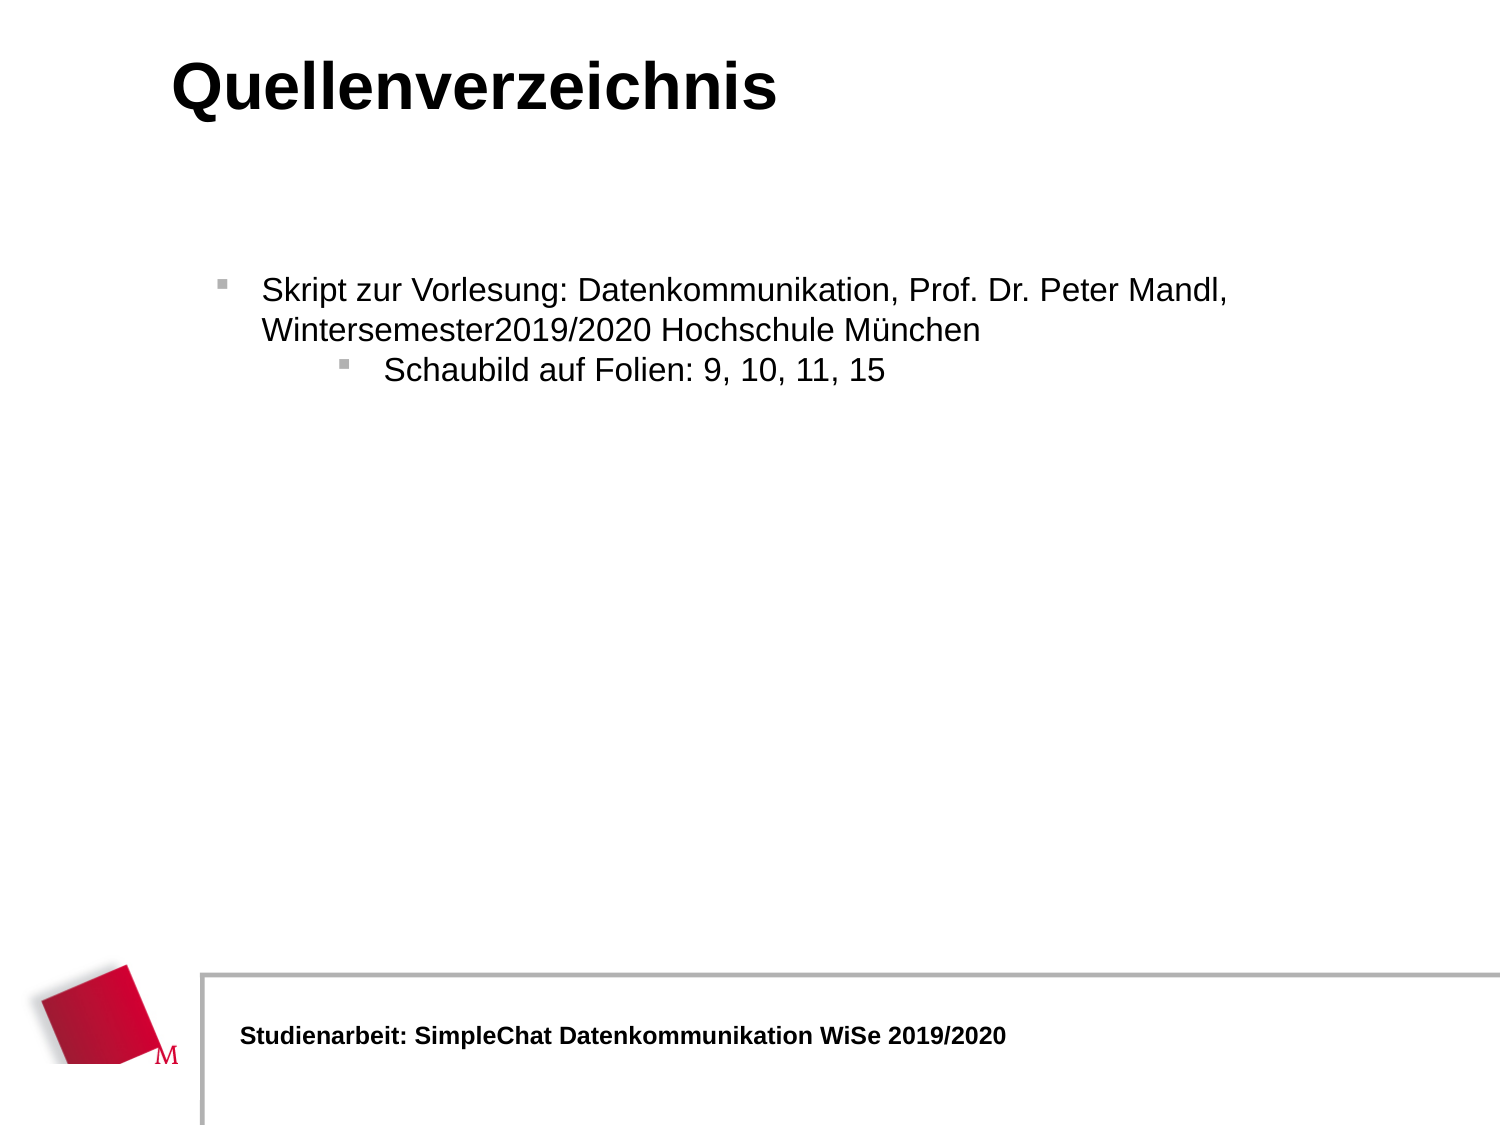

# Quellenverzeichnis
Skript zur Vorlesung: Datenkommunikation, Prof. Dr. Peter Mandl, Wintersemester2019/2020 Hochschule München
Schaubild auf Folien: 9, 10, 11, 15